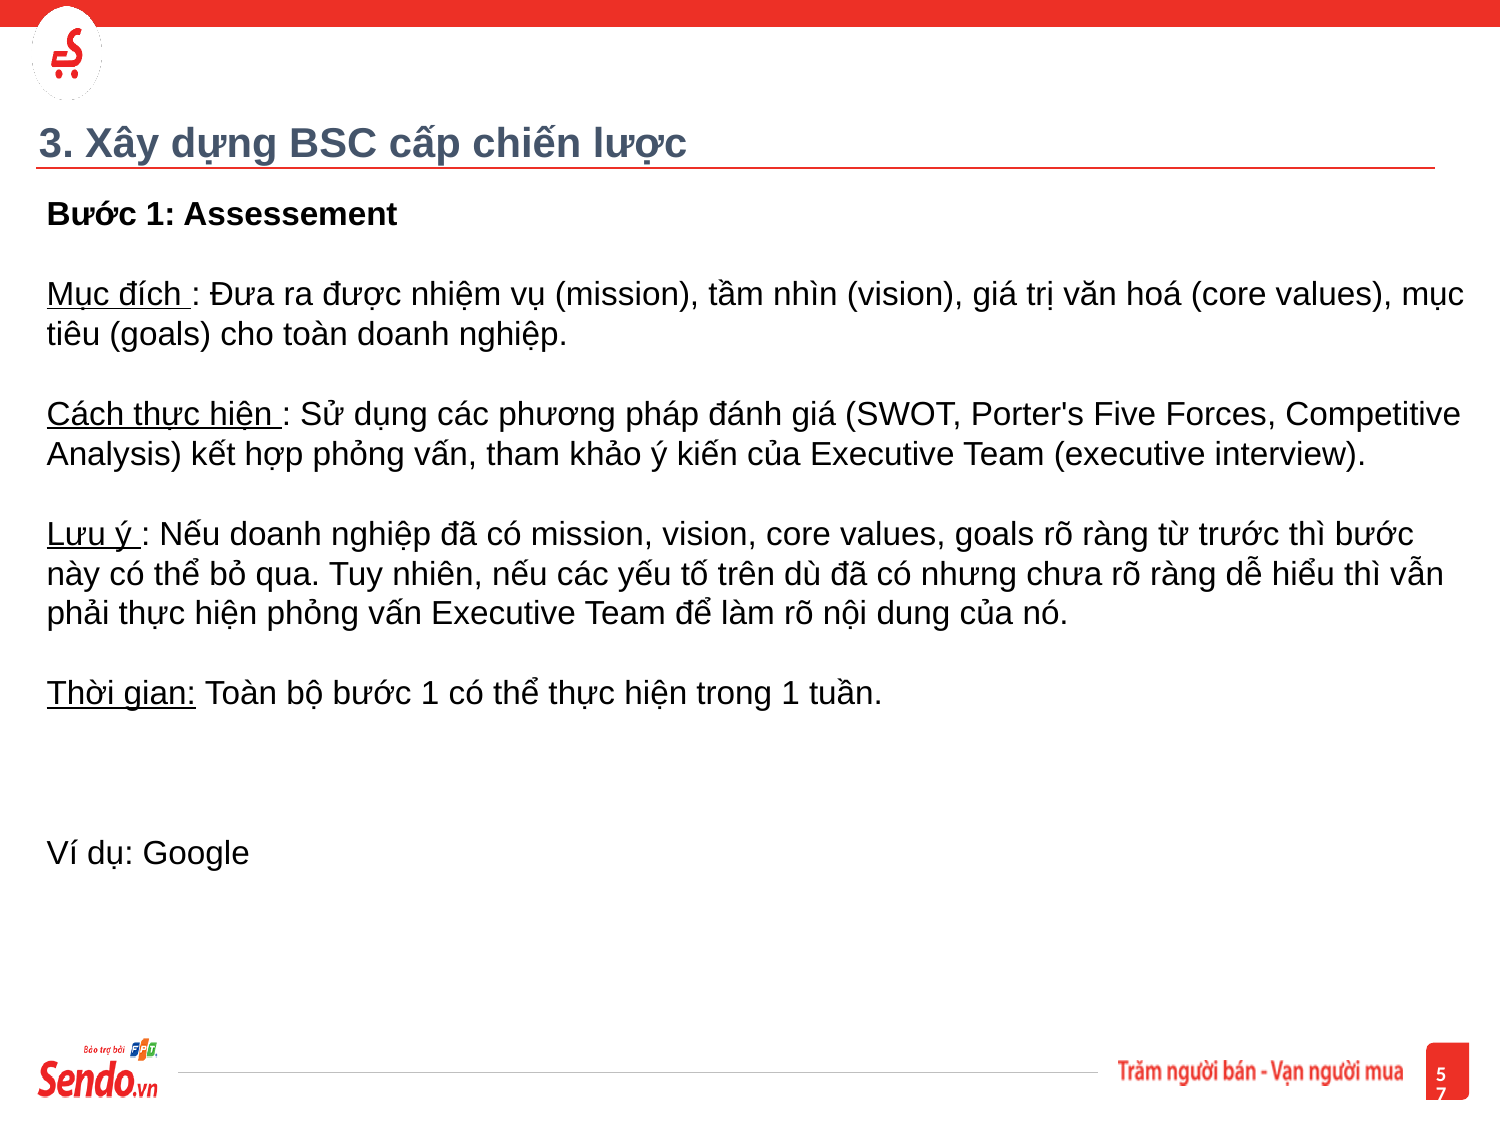

# 3. Xây dựng BSC cấp chiến lược
Bước 1: Assessement

Mục đích : Đưa ra được nhiệm vụ (mission), tầm nhìn (vision), giá trị văn hoá (core values), mục tiêu (goals) cho toàn doanh nghiệp.
Cách thực hiện : Sử dụng các phương pháp đánh giá (SWOT, Porter's Five Forces, Competitive Analysis) kết hợp phỏng vấn, tham khảo ý kiến của Executive Team (executive interview).
Lưu ý : Nếu doanh nghiệp đã có mission, vision, core values, goals rõ ràng từ trước thì bước này có thể bỏ qua. Tuy nhiên, nếu các yếu tố trên dù đã có nhưng chưa rõ ràng dễ hiểu thì vẫn phải thực hiện phỏng vấn Executive Team để làm rõ nội dung của nó.

Thời gian: Toàn bộ bước 1 có thể thực hiện trong 1 tuần.
Ví dụ: Google